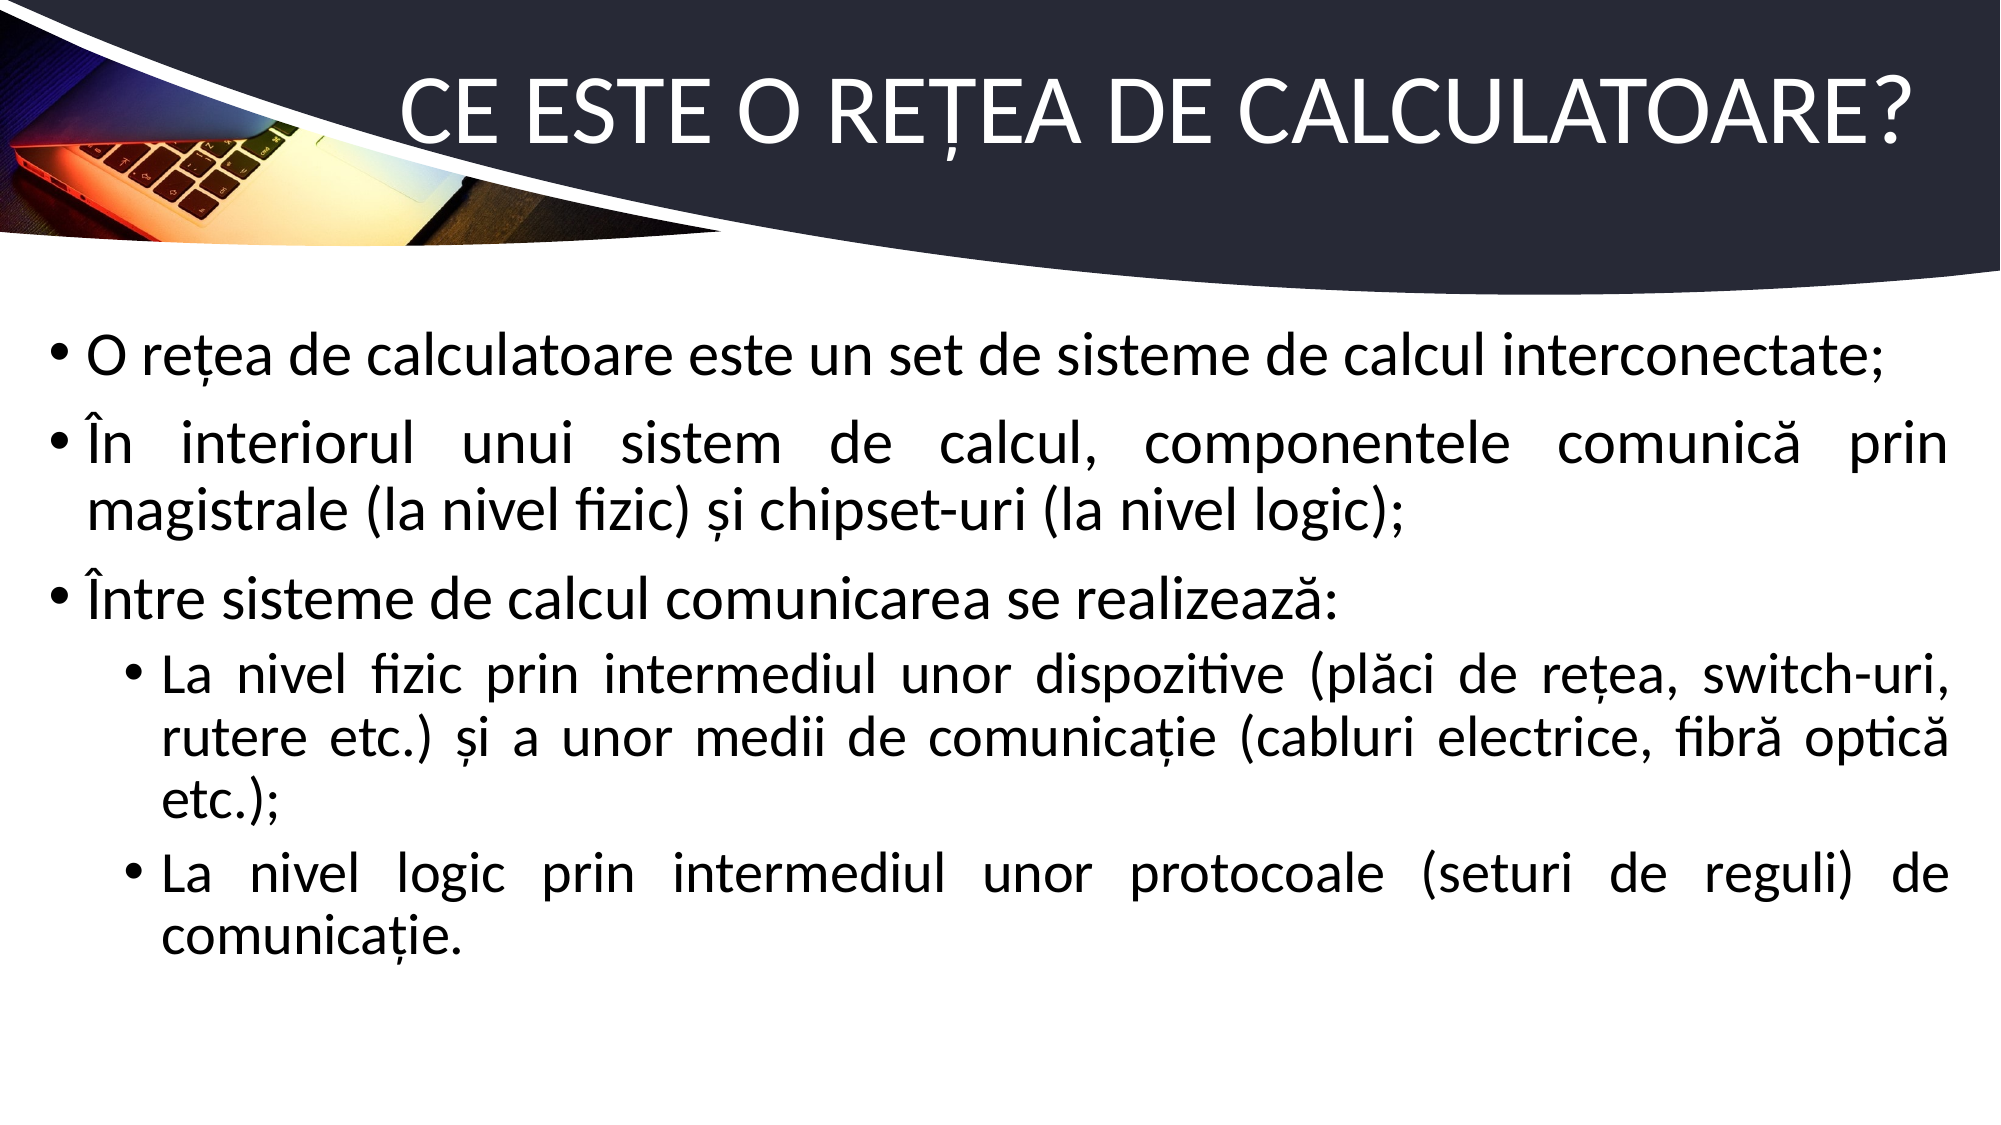

# Ce este o rețea de calculatoare?
O rețea de calculatoare este un set de sisteme de calcul interconectate;
În interiorul unui sistem de calcul, componentele comunică prin magistrale (la nivel fizic) și chipset-uri (la nivel logic);
Între sisteme de calcul comunicarea se realizează:
La nivel fizic prin intermediul unor dispozitive (plăci de rețea, switch-uri, rutere etc.) și a unor medii de comunicație (cabluri electrice, fibră optică etc.);
La nivel logic prin intermediul unor protocoale (seturi de reguli) de comunicație.